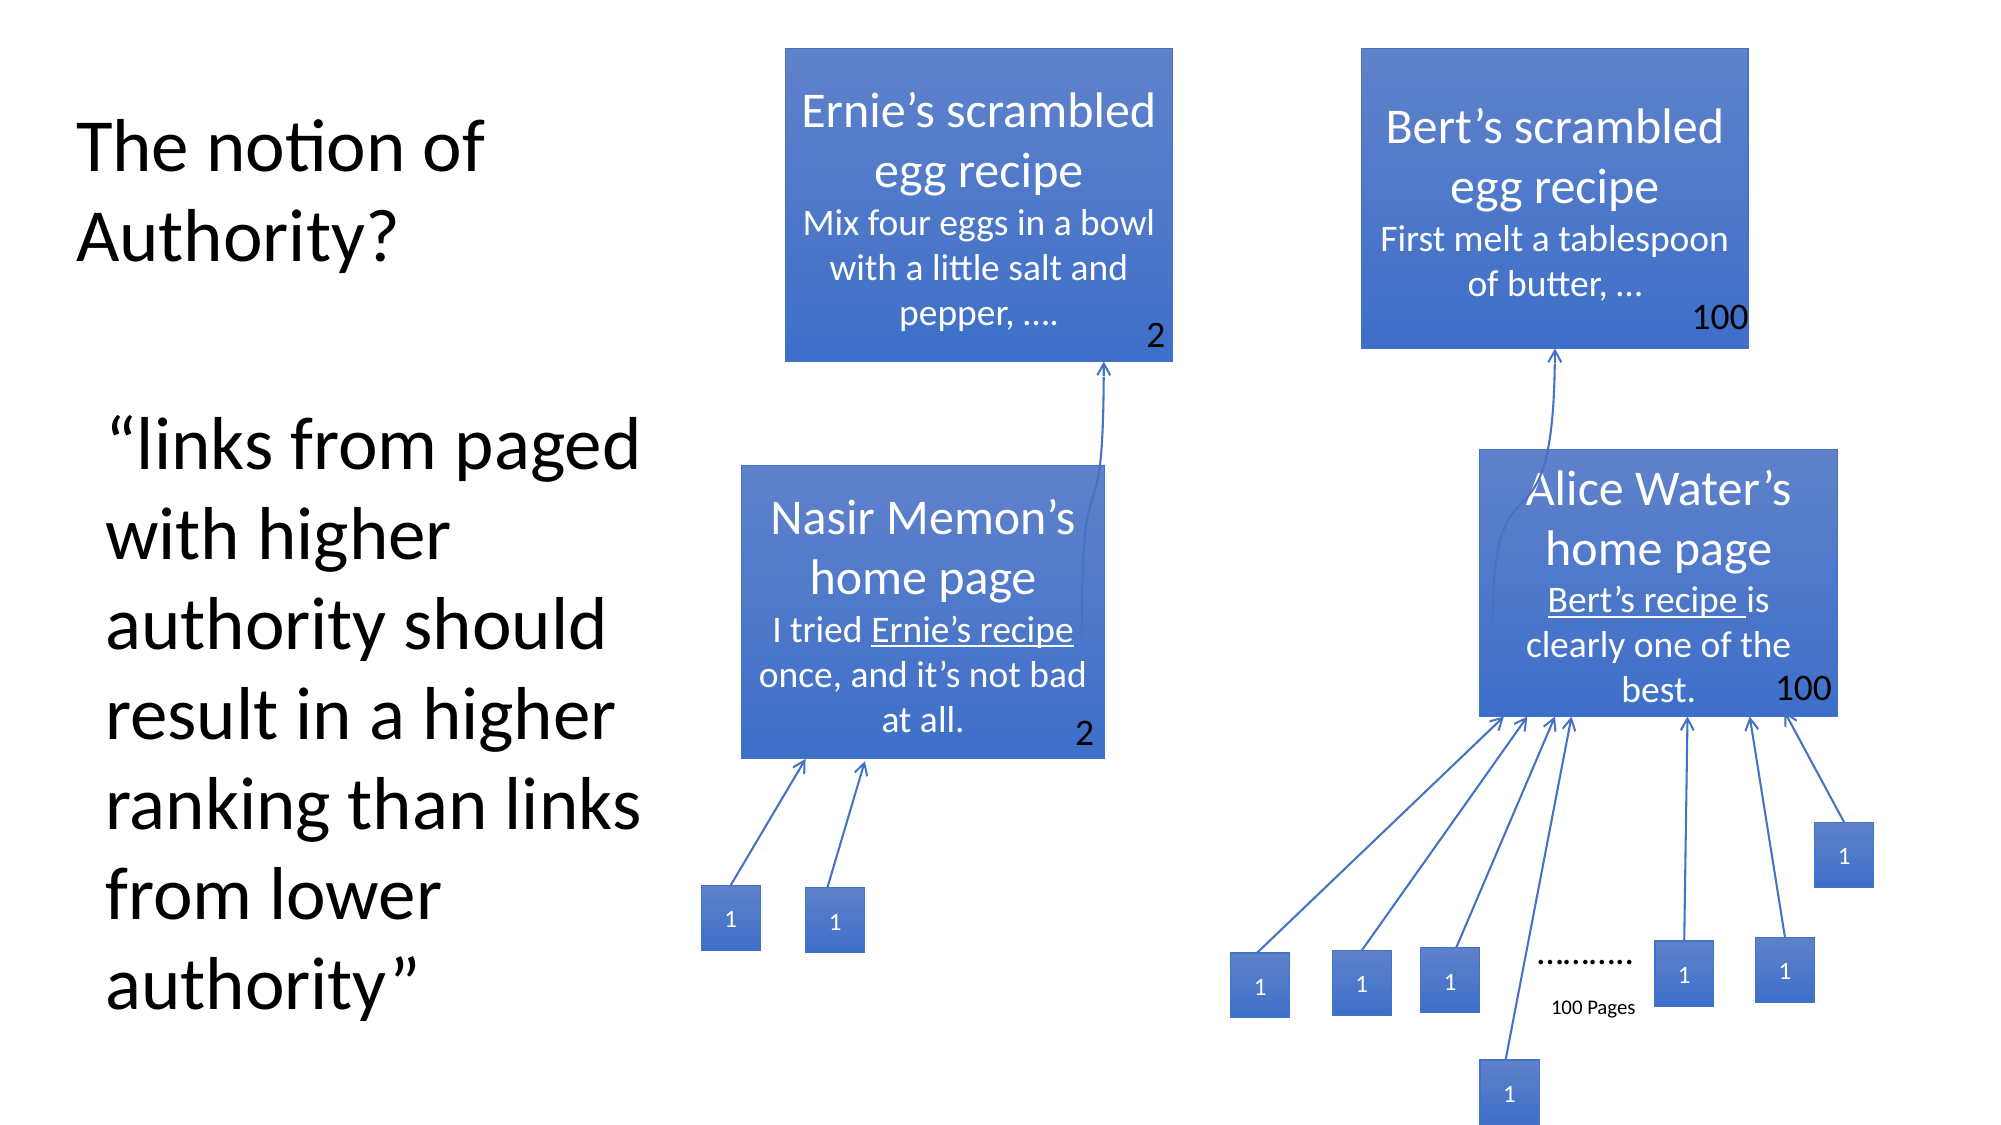

Bert’s scrambled egg recipe
First melt a tablespoon of butter, …
Ernie’s scrambled egg recipe
Mix four eggs in a bowl with a little salt and pepper, ….
100
2
Alice Water’s home page
Bert’s recipe is clearly one of the best.
Nasir Memon’s home page
I tried Ernie’s recipe once, and it’s not bad at all.
100
2
1
1
1
………..
1
1
1
1
1
100 Pages
1
The notion of Authority?
“links from paged with higher authority should result in a higher ranking than links from lower authority”